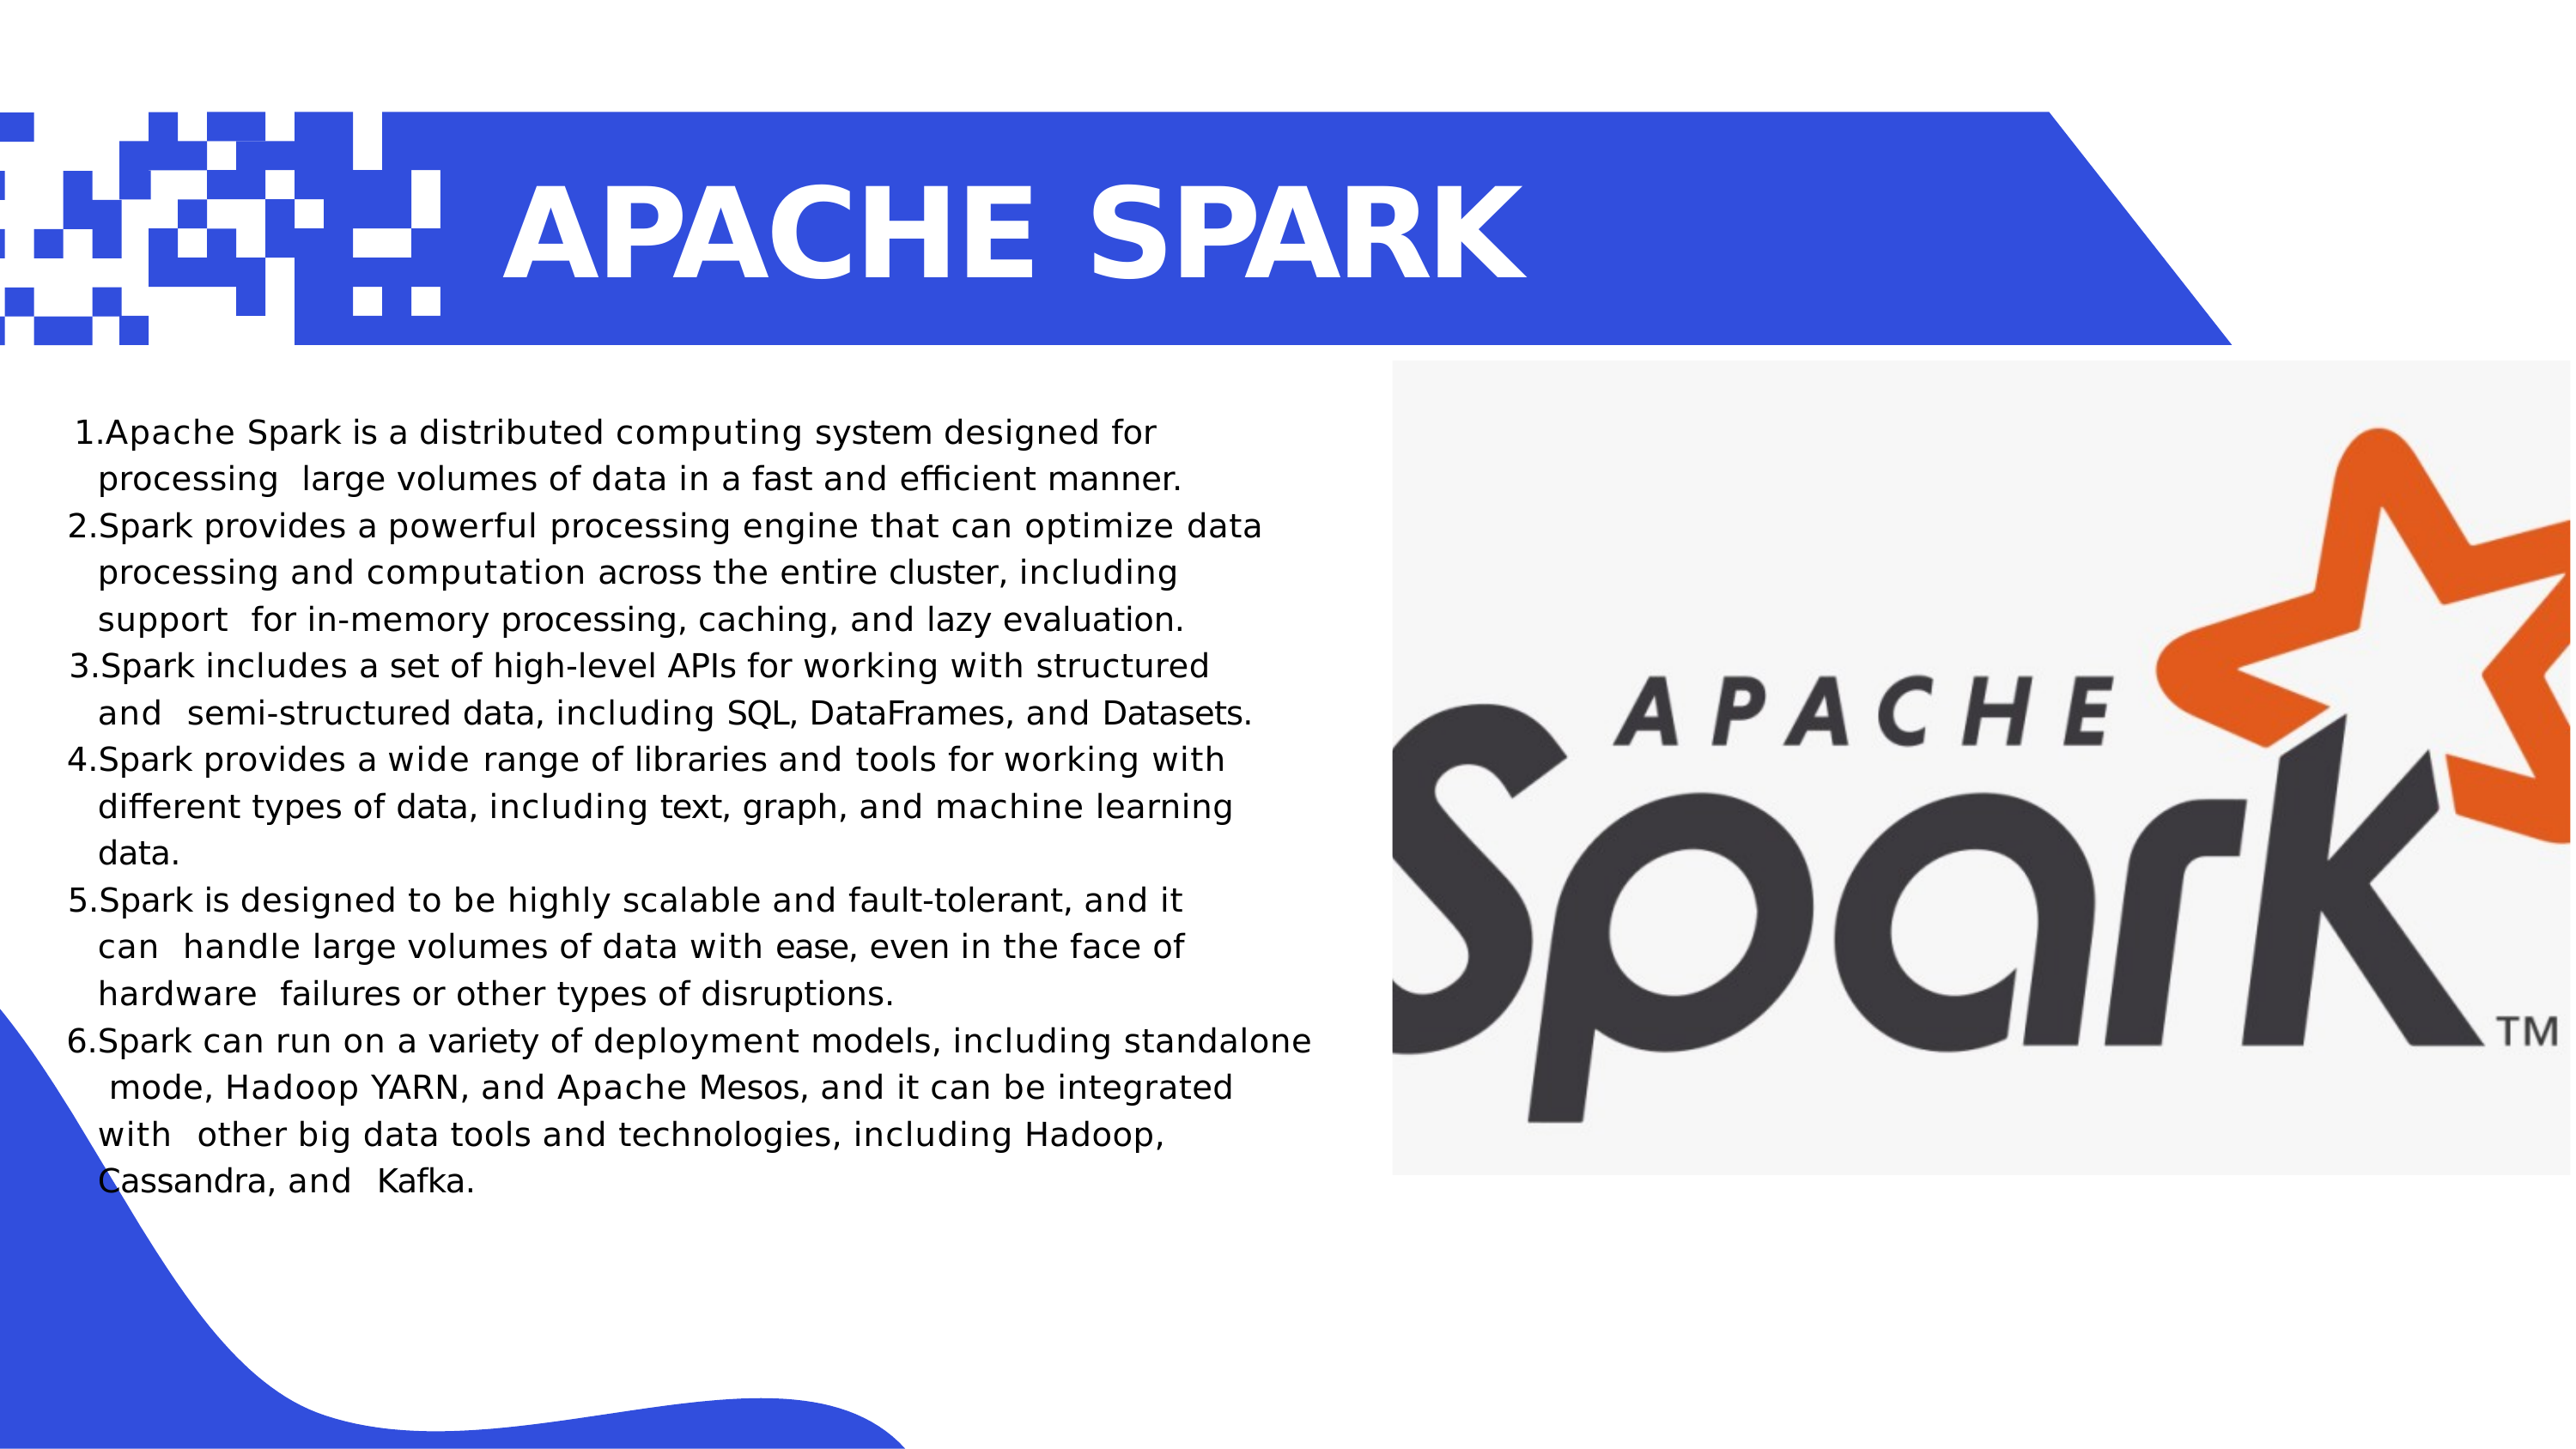

# APACHE SPARK

Apache Spark is a distributed computing system designed for processing  large volumes of data in a fast and efficient manner.
Spark provides a powerful processing engine that can optimize data  processing and computation across the entire cluster, including support  for in-memory processing, caching, and lazy evaluation.
Spark includes a set of high-level APIs for working with structured and  semi-structured data, including SQL, DataFrames, and Datasets.
Spark provides a wide range of libraries and tools for working with  different types of data, including text, graph, and machine learning data.
Spark is designed to be highly scalable and fault-tolerant, and it can  handle large volumes of data with ease, even in the face of hardware  failures or other types of disruptions.
Spark can run on a variety of deployment models, including standalone  mode, Hadoop YARN, and Apache Mesos, and it can be integrated with  other big data tools and technologies, including Hadoop, Cassandra, and  Kafka.